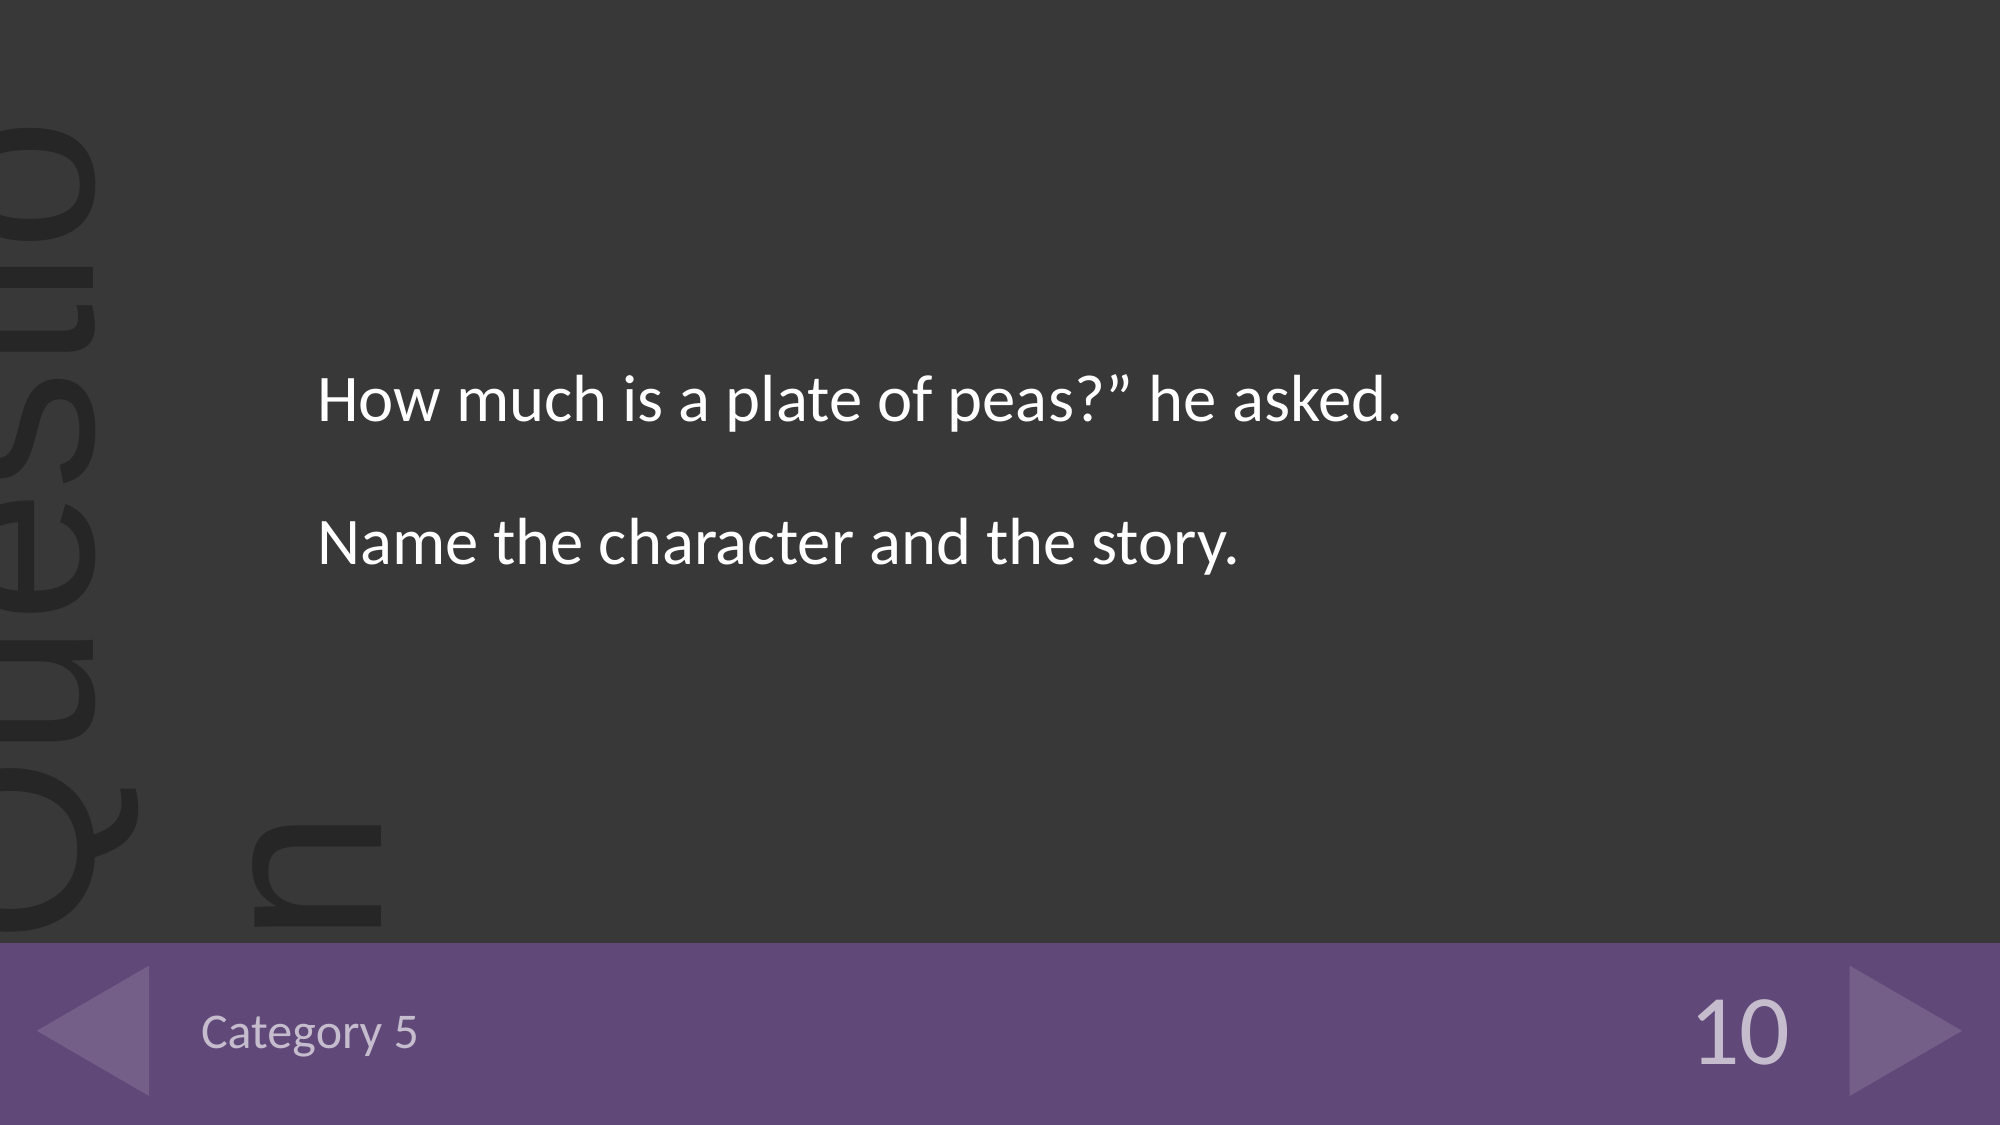

How much is a plate of peas?” he asked.

Name the character and the story.
# Category 5
10